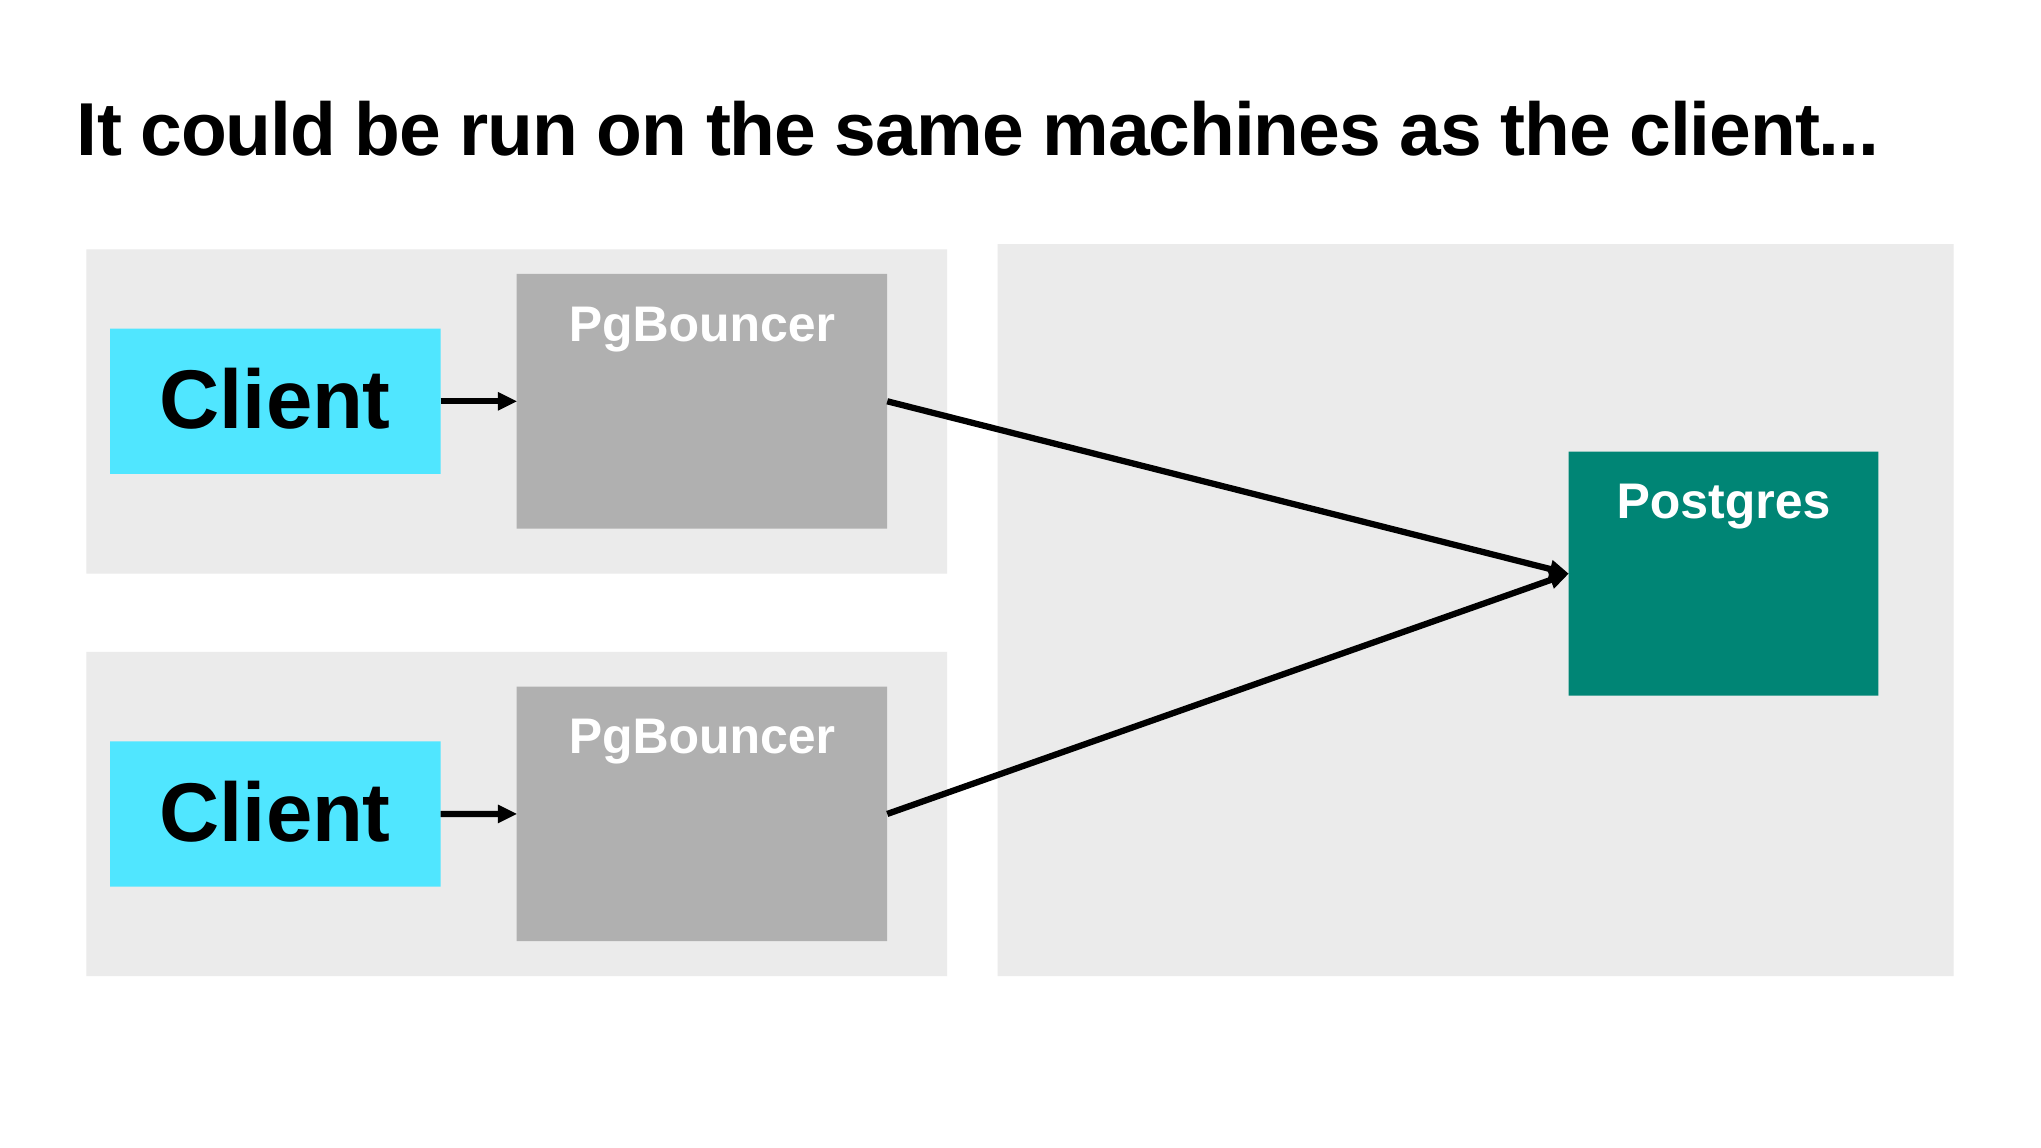

# It could be run on the same machines as the client...

PgBouncer

Client
Postgres

PgBouncer

Client